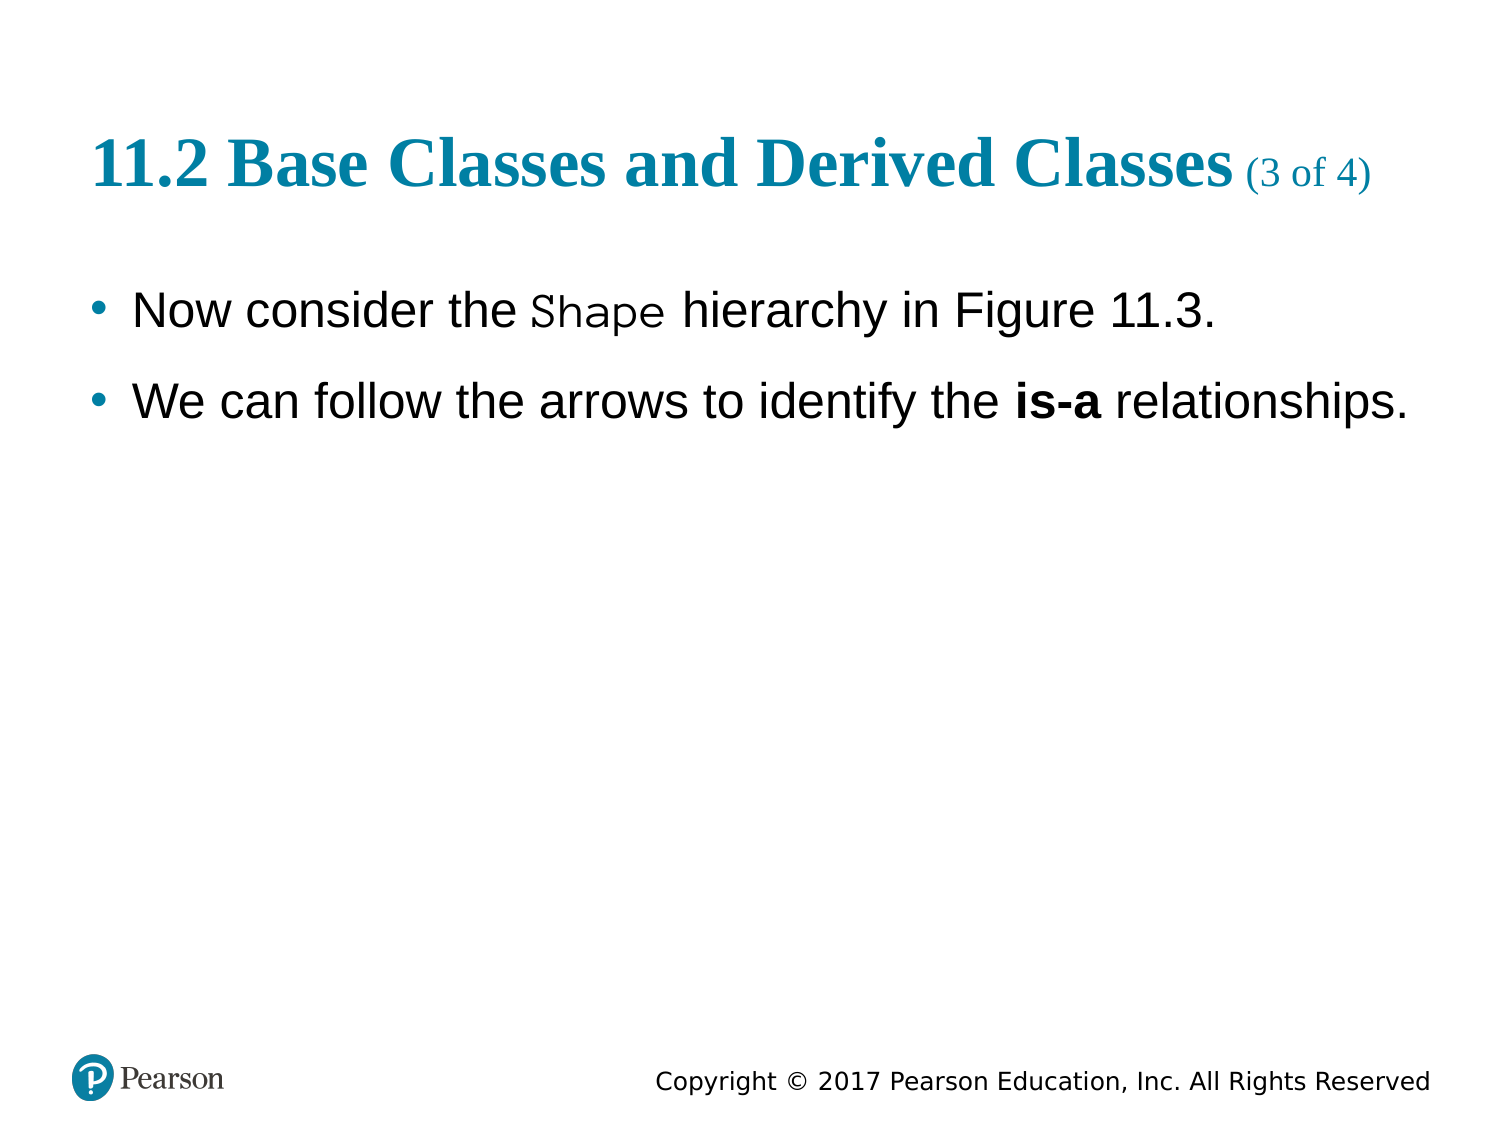

# 11.2 Base Classes and Derived Classes (3 of 4)
Now consider the Shape hierarchy in Figure 11.3.
We can follow the arrows to identify the is-a relationships.